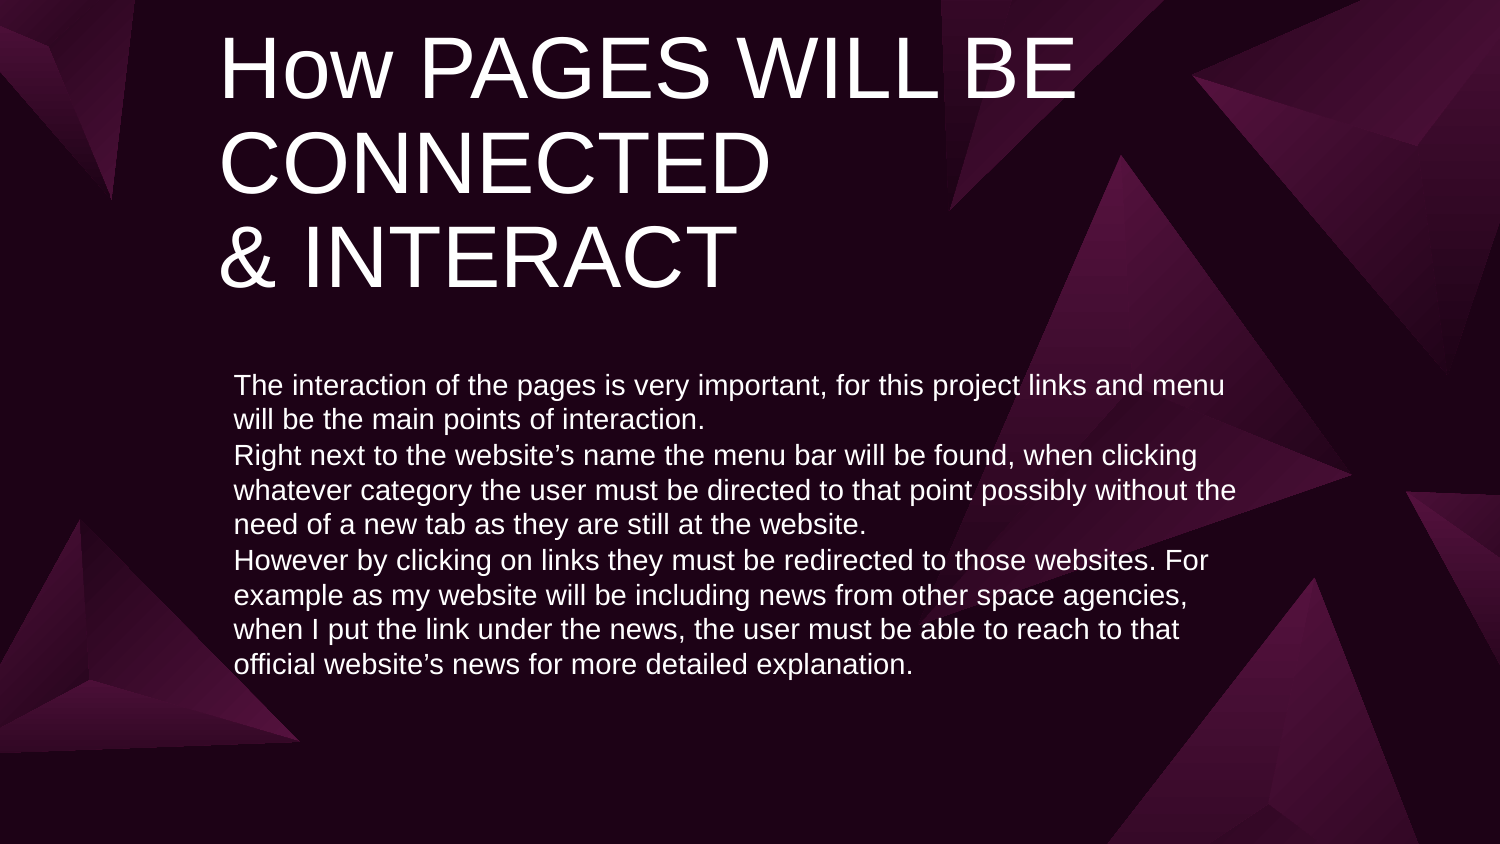

# How PAGES WILL BE CONNECTED
& INTERACT
The interaction of the pages is very important, for this project links and menu will be the main points of interaction.
Right next to the website’s name the menu bar will be found, when clicking whatever category the user must be directed to that point possibly without the need of a new tab as they are still at the website.
However by clicking on links they must be redirected to those websites. For example as my website will be including news from other space agencies, when I put the link under the news, the user must be able to reach to that official website’s news for more detailed explanation.
18